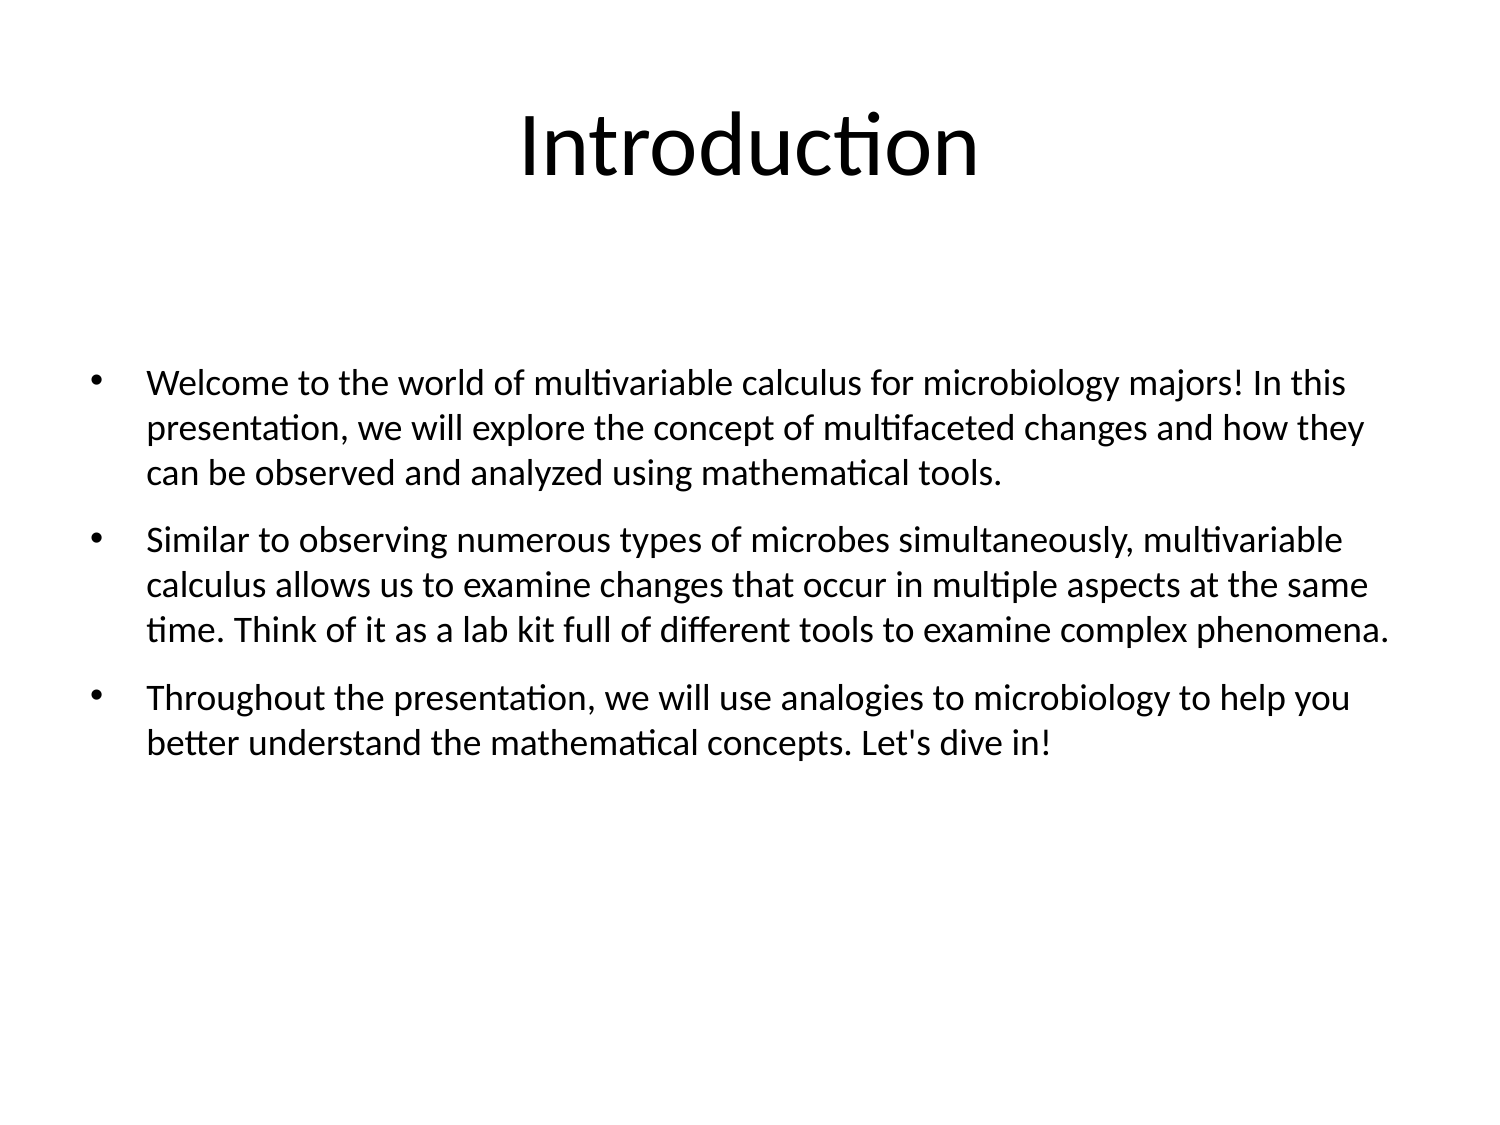

# Introduction

Welcome to the world of multivariable calculus for microbiology majors! In this presentation, we will explore the concept of multifaceted changes and how they can be observed and analyzed using mathematical tools.
Similar to observing numerous types of microbes simultaneously, multivariable calculus allows us to examine changes that occur in multiple aspects at the same time. Think of it as a lab kit full of different tools to examine complex phenomena.
Throughout the presentation, we will use analogies to microbiology to help you better understand the mathematical concepts. Let's dive in!